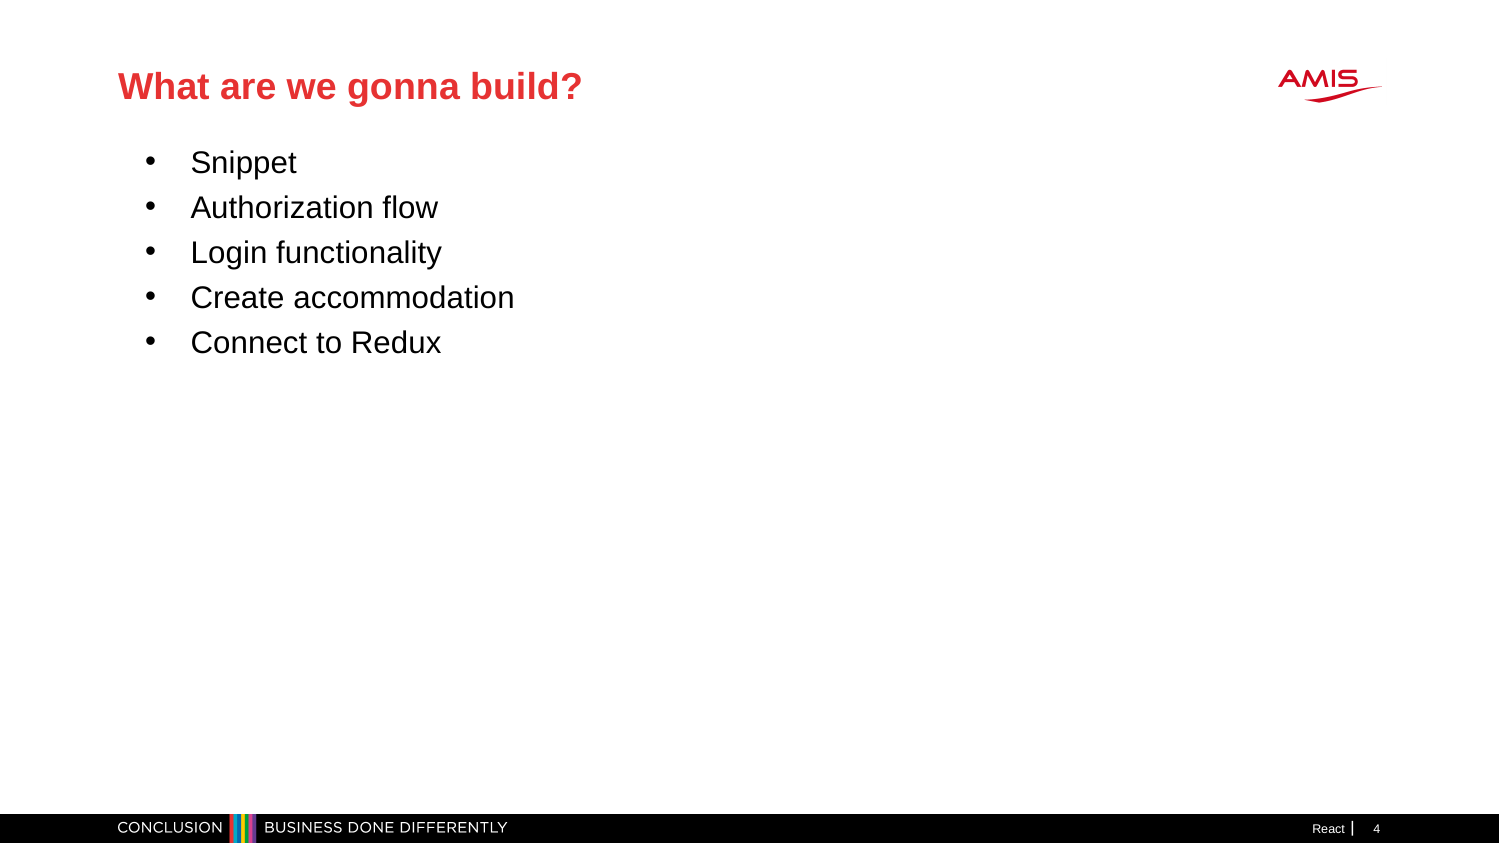

What are we gonna build?

Snippet
Authorization flow
Login functionality
Create accommodation
Connect to Redux

React
4